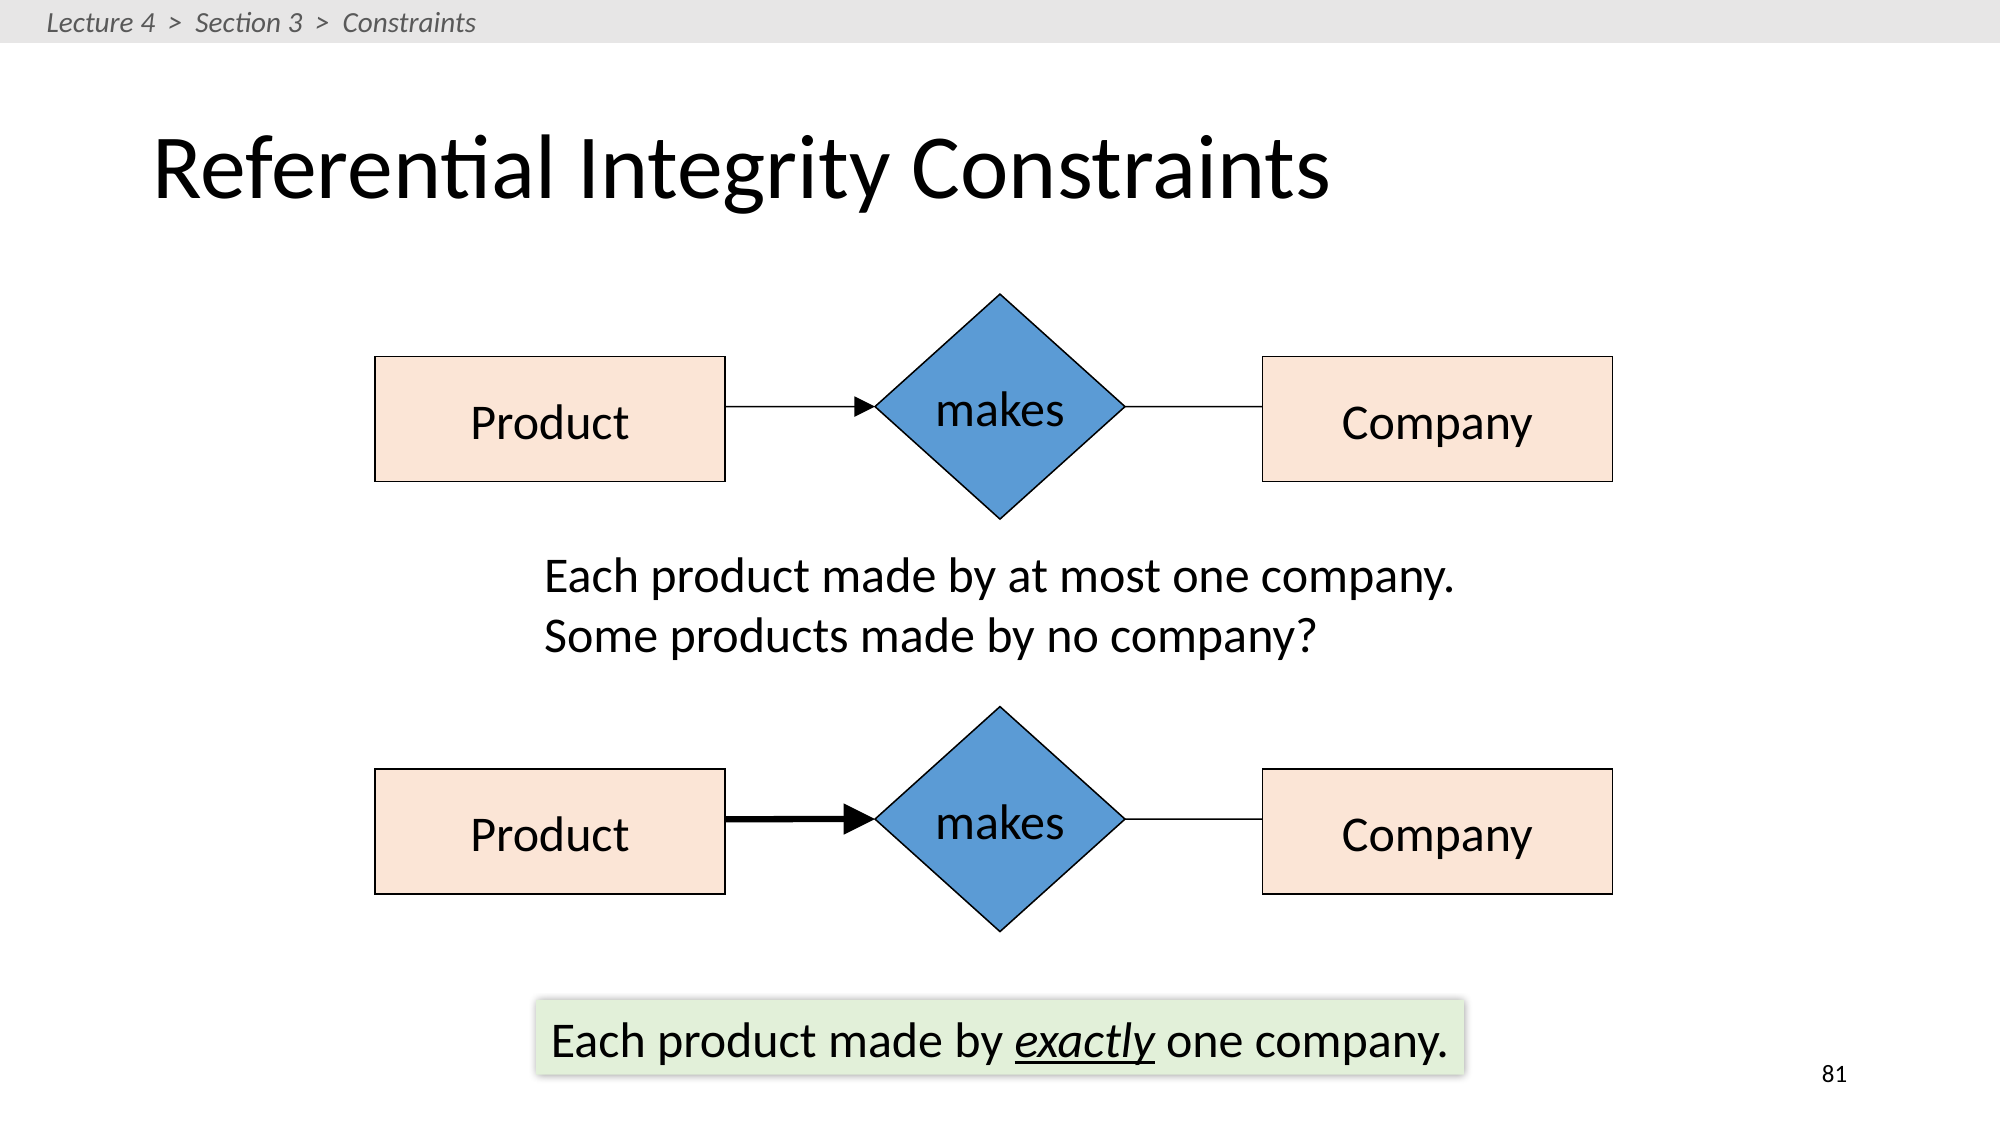

Lecture 4  >  Section 3  >  Constraints
# Referential Integrity Constraints
makes
Product
Company

Each product made by at most one company.
Some products made by no company?
makes
Product
Company

Each product made by exactly one company.
81